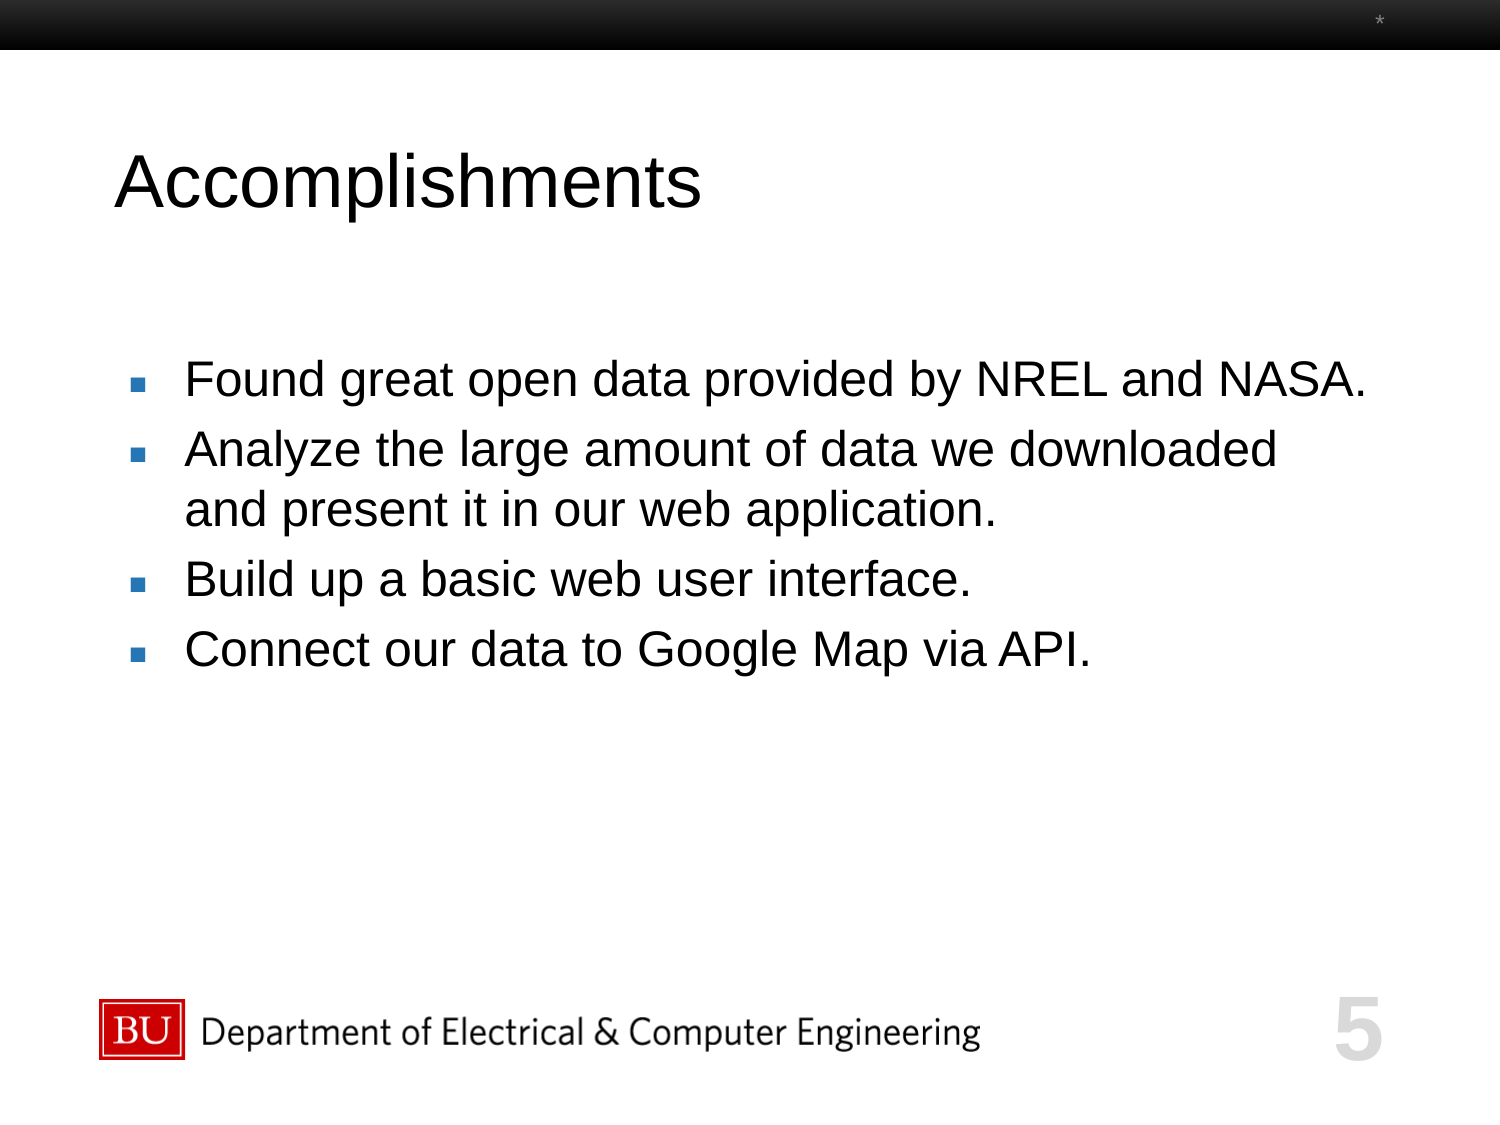

*
# Accomplishments
Found great open data provided by NREL and NASA.
Analyze the large amount of data we downloaded and present it in our web application.
Build up a basic web user interface.
Connect our data to Google Map via API.

5